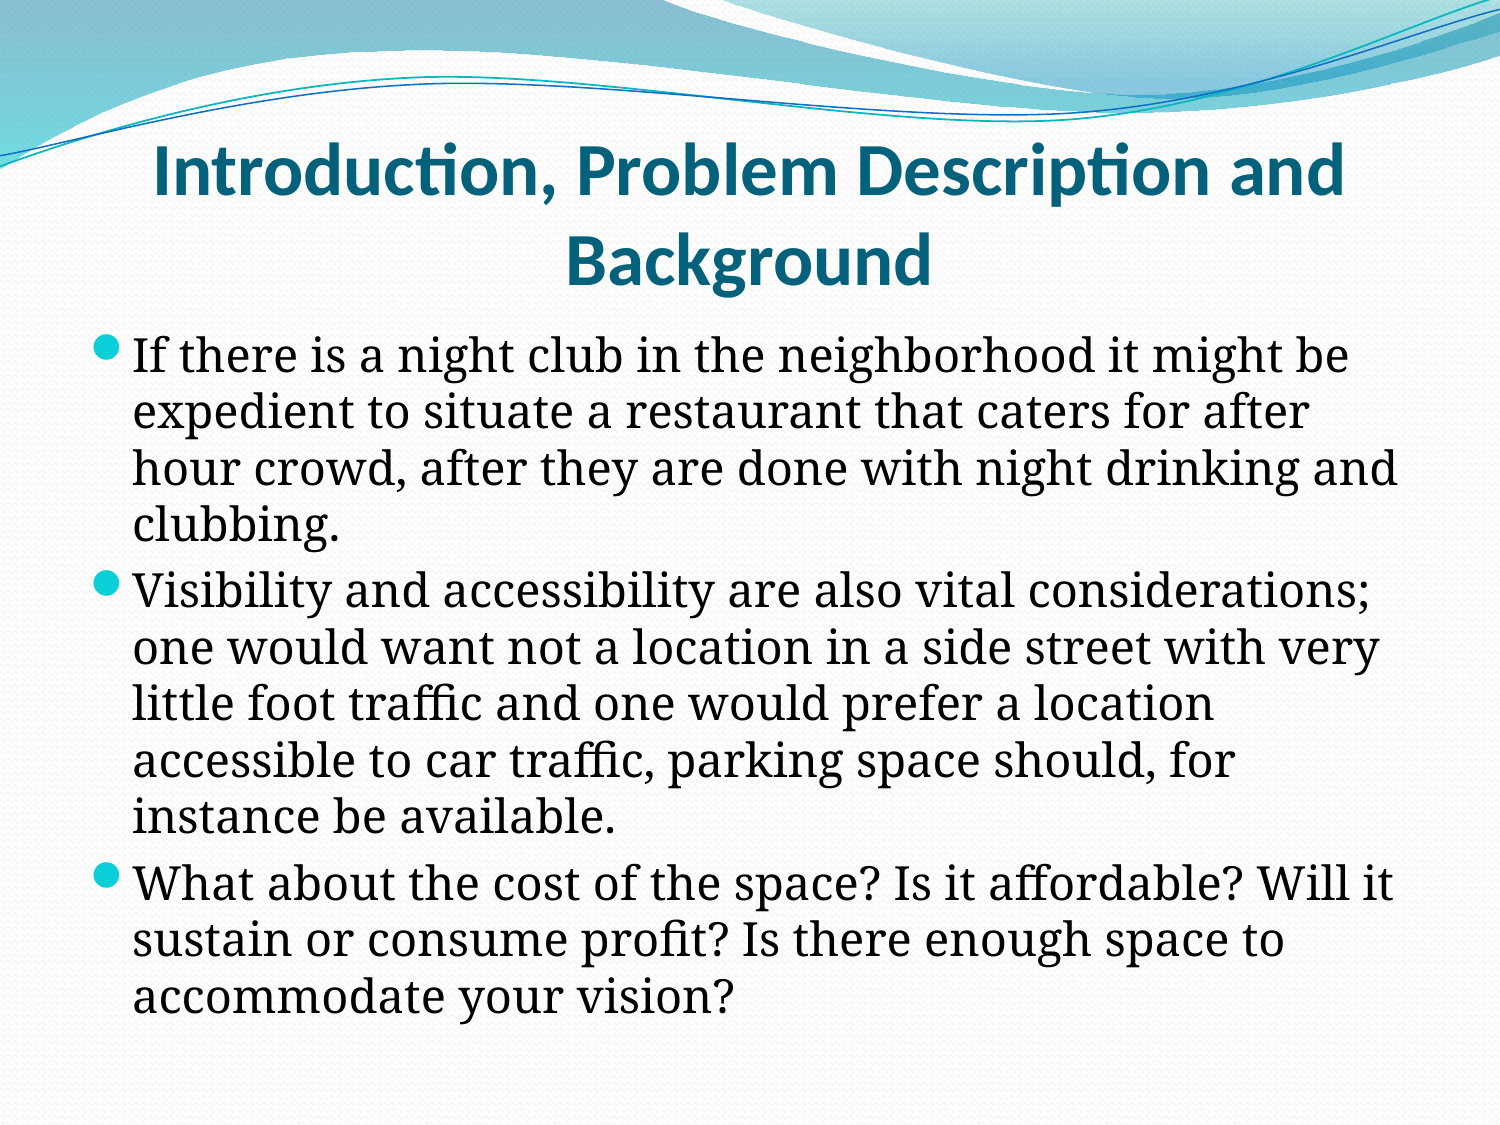

# Introduction, Problem Description and Background
If there is a night club in the neighborhood it might be expedient to situate a restaurant that caters for after hour crowd, after they are done with night drinking and clubbing.
Visibility and accessibility are also vital considerations; one would want not a location in a side street with very little foot traffic and one would prefer a location accessible to car traffic, parking space should, for instance be available.
What about the cost of the space? Is it affordable? Will it sustain or consume profit? Is there enough space to accommodate your vision?